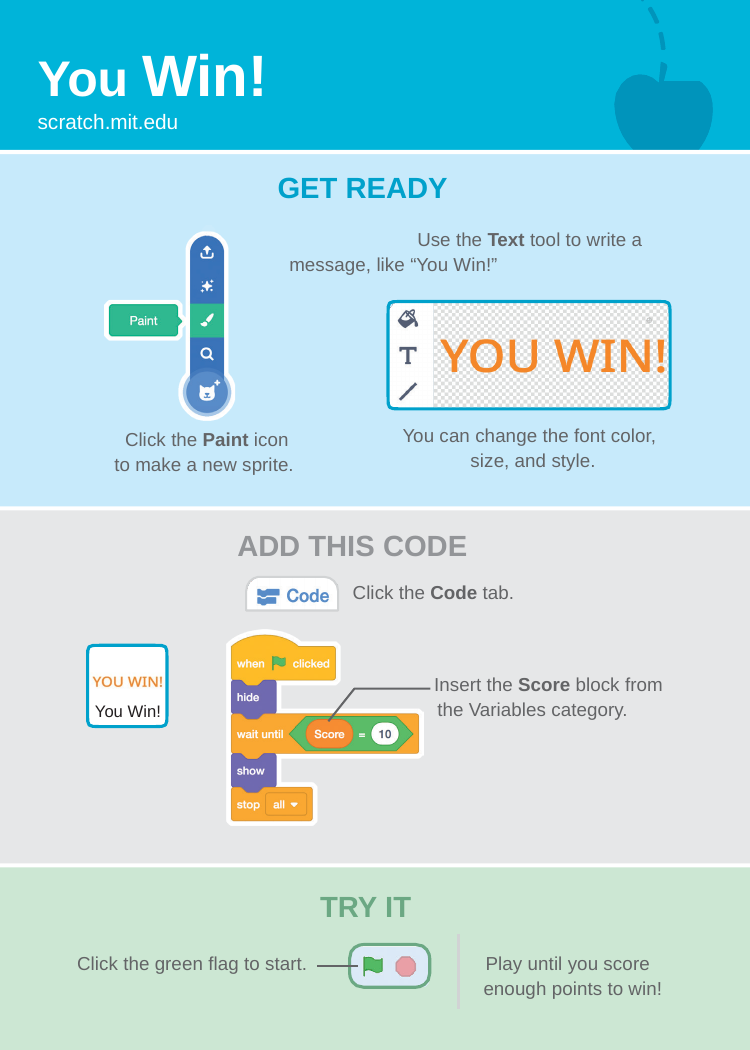

# You Win!
scratch.mit.edu

GET READY
Use the Text tool to write a  message, like “You Win!”

You can change the font color,  size, and style.
Click the Paint icon  to make a new sprite.

ADD THIS CODE
Click the Code tab.

Insert the Score block from  the Variables category.

You Win!

TRY IT

Play until you score  enough points to win!
Click the green flag to start.